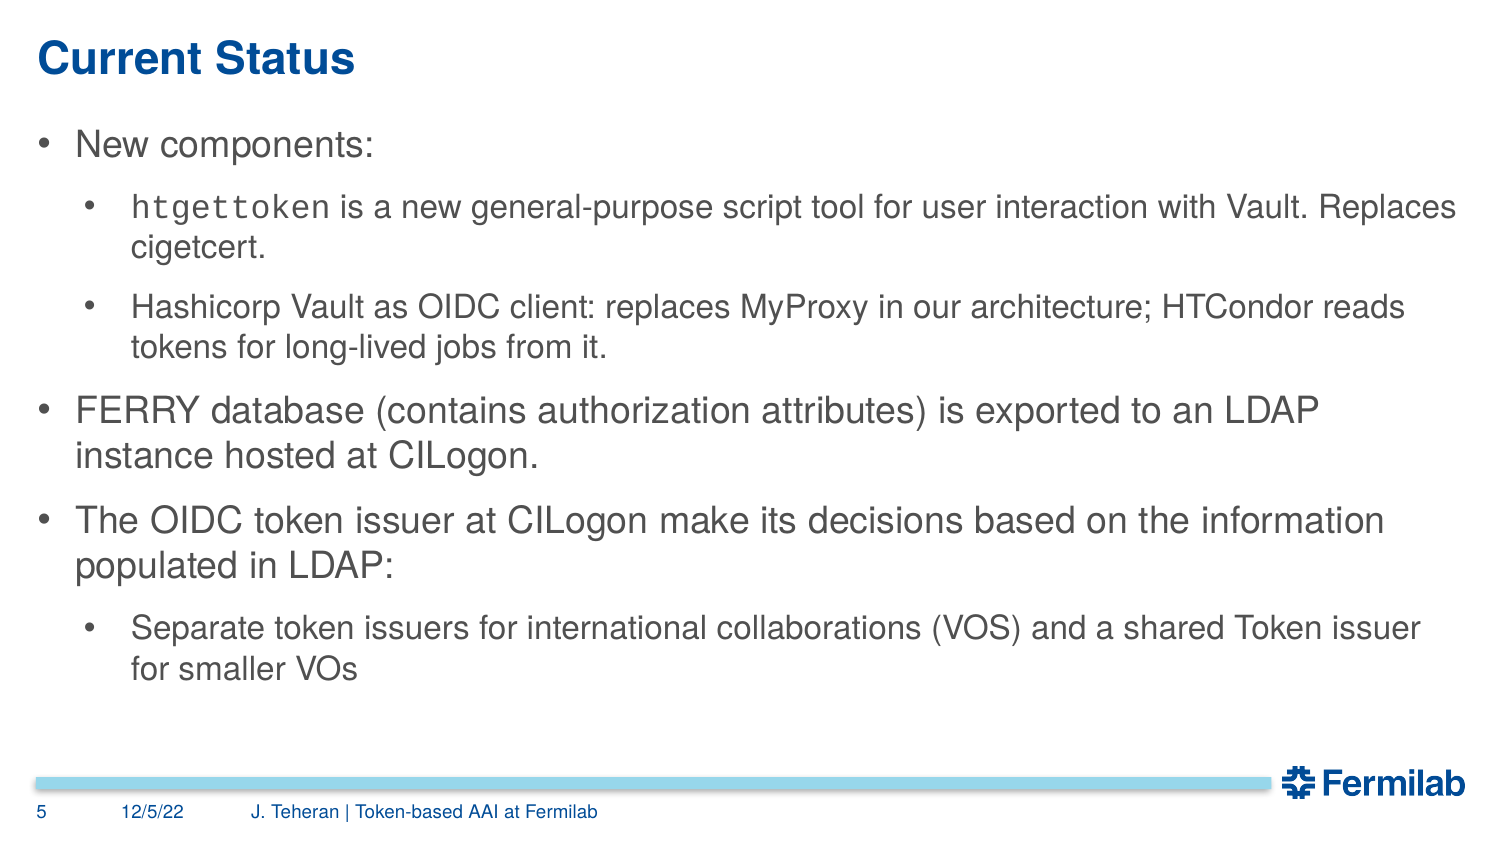

# Current Status
New components:
htgettoken is a new general-purpose script tool for user interaction with Vault. Replaces cigetcert.
Hashicorp Vault as OIDC client: replaces MyProxy in our architecture; HTCondor reads tokens for long-lived jobs from it.
FERRY database (contains authorization attributes) is exported to an LDAP instance hosted at CILogon.
The OIDC token issuer at CILogon make its decisions based on the information populated in LDAP:
Separate token issuers for international collaborations (VOS) and a shared Token issuer for smaller VOs

5
12/5/22
J. Teheran | Token-based AAI at Fermilab